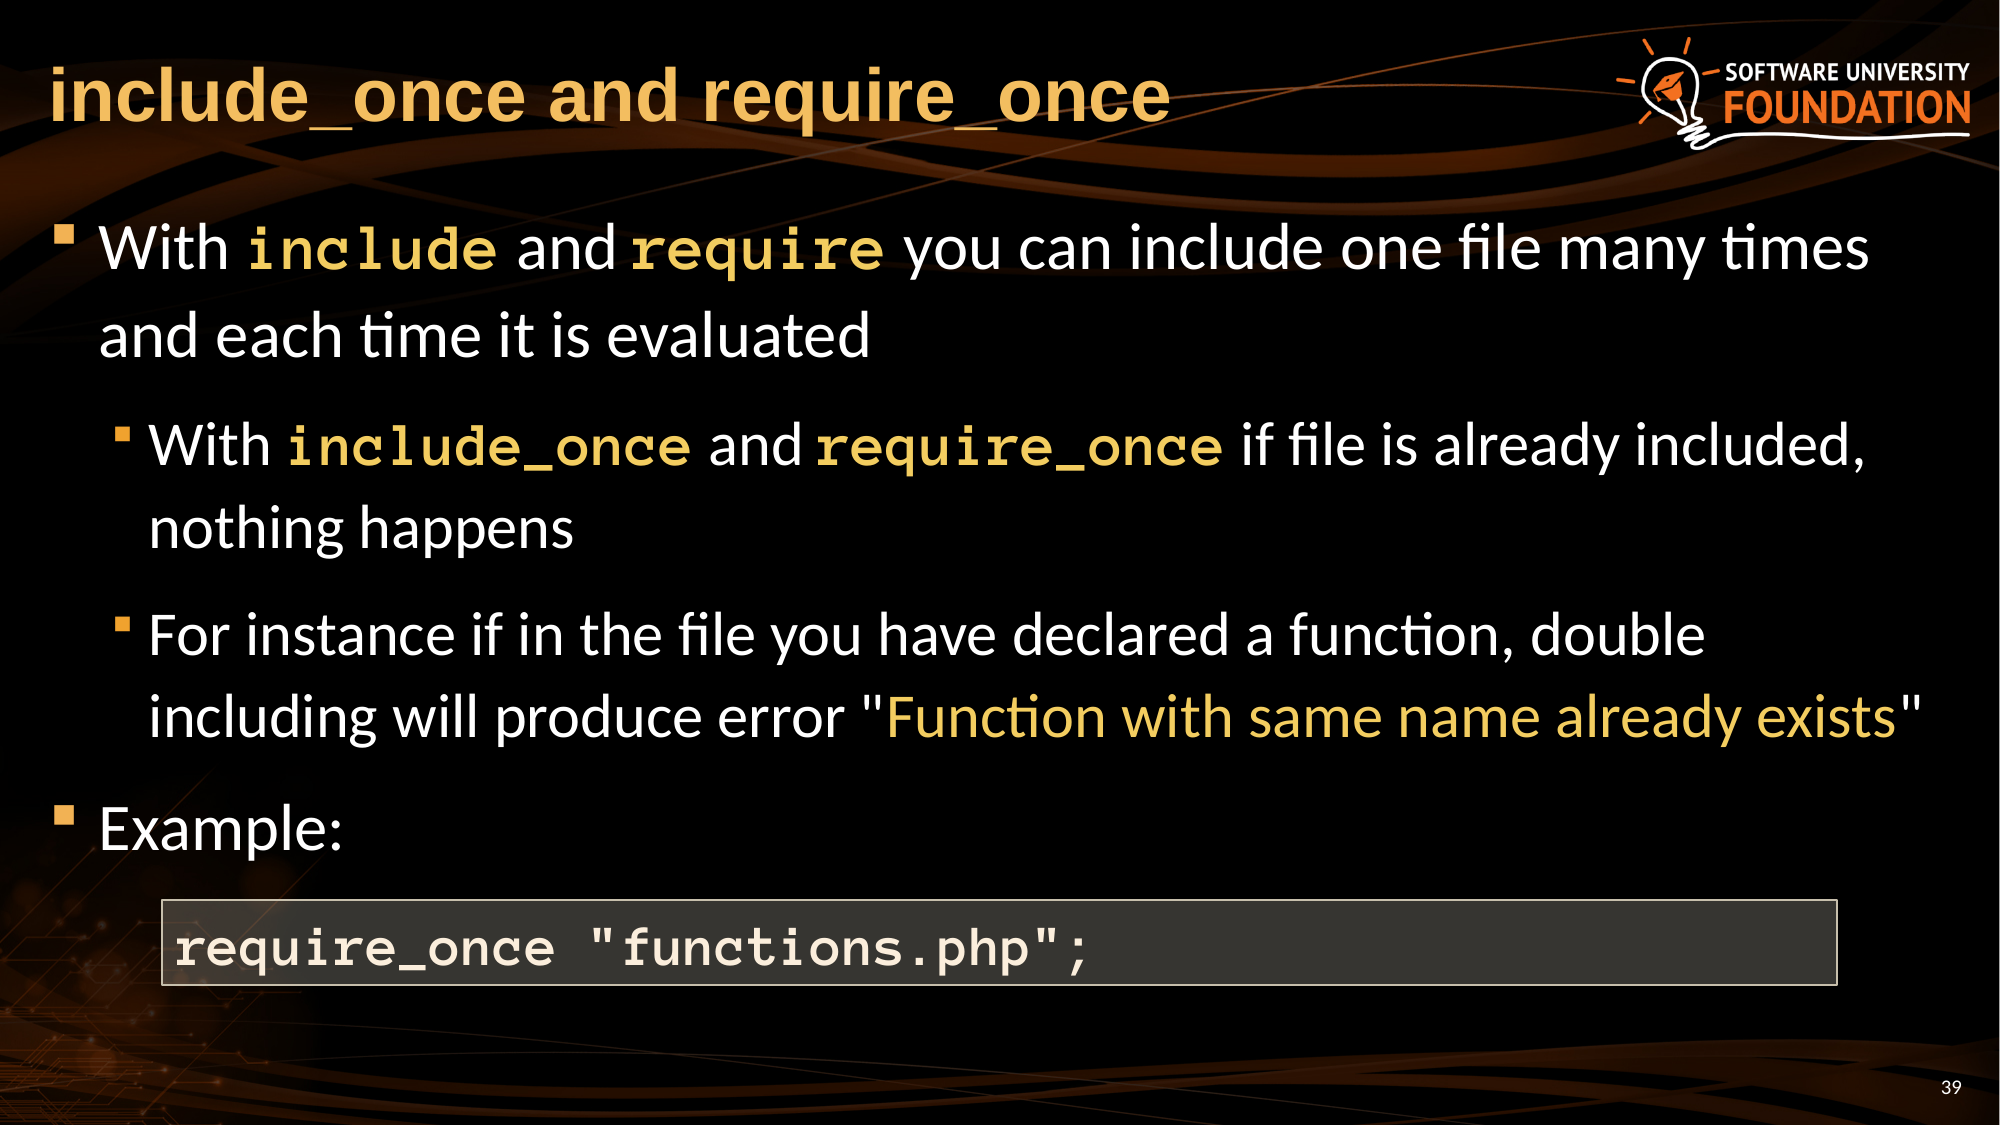

# include_once and require_once
With include and require you can include one file many times and each time it is evaluated
With include_once and require_once if file is already included, nothing happens
For instance if in the file you have declared a function, double including will produce error "Function with same name already exists"
Example:
require_once "functions.php";
39